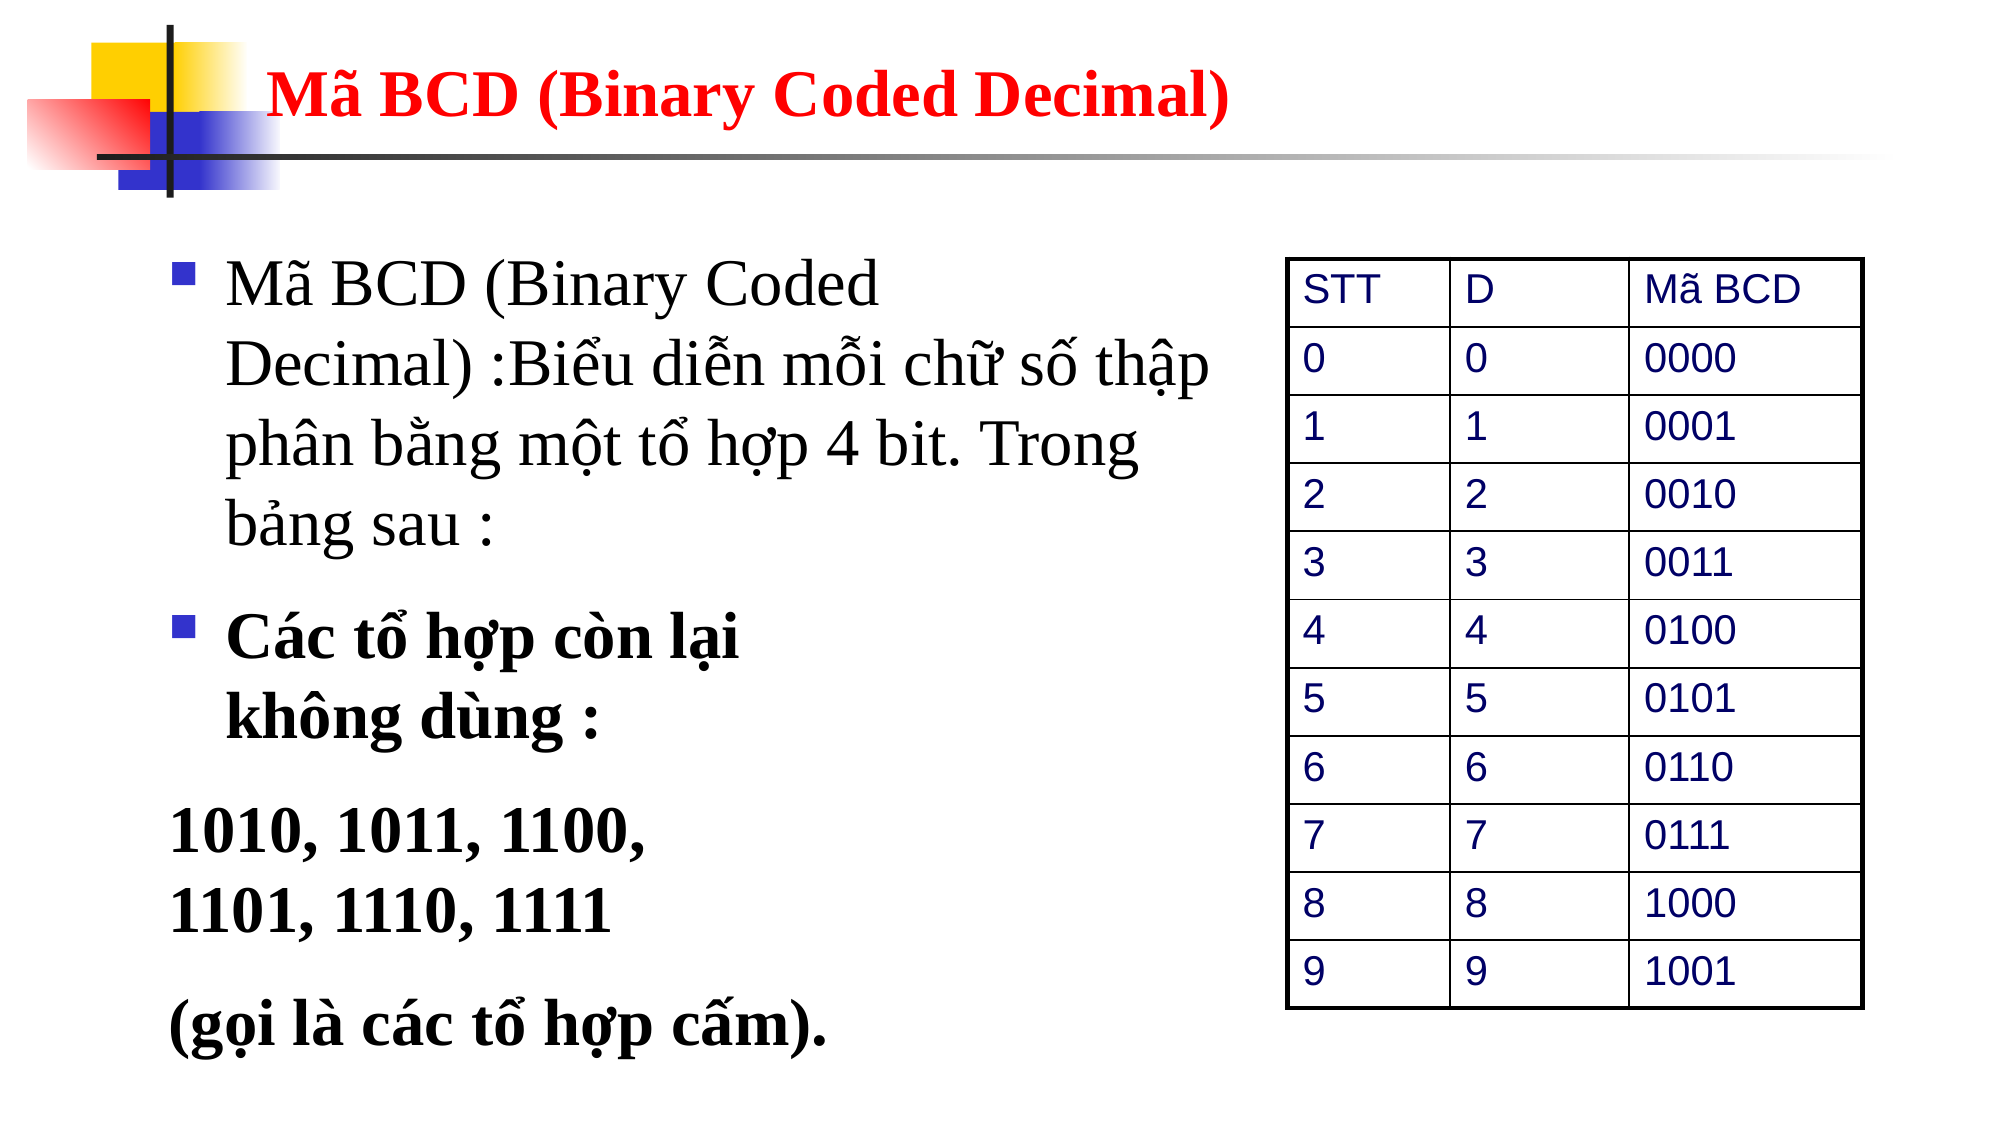

# Mã BCD (Binary Coded Decimal)
Mã BCD (Binary Coded Decimal) :Biểu diễn mỗi chữ số thập phân bằng một tổ hợp 4 bit. Trong bảng sau :
Các tổ hợp còn lại
không dùng :
1010, 1011, 1100,
1101, 1110, 1111
(gọi là các tổ hợp cấm).
| STT | D | Mã BCD |
| --- | --- | --- |
| 0 | 0 | 0000 |
| 1 | 1 | 0001 |
| 2 | 2 | 0010 |
| 3 | 3 | 0011 |
| 4 | 4 | 0100 |
| 5 | 5 | 0101 |
| 6 | 6 | 0110 |
| 7 | 7 | 0111 |
| 8 | 8 | 1000 |
| 9 | 9 | 1001 |